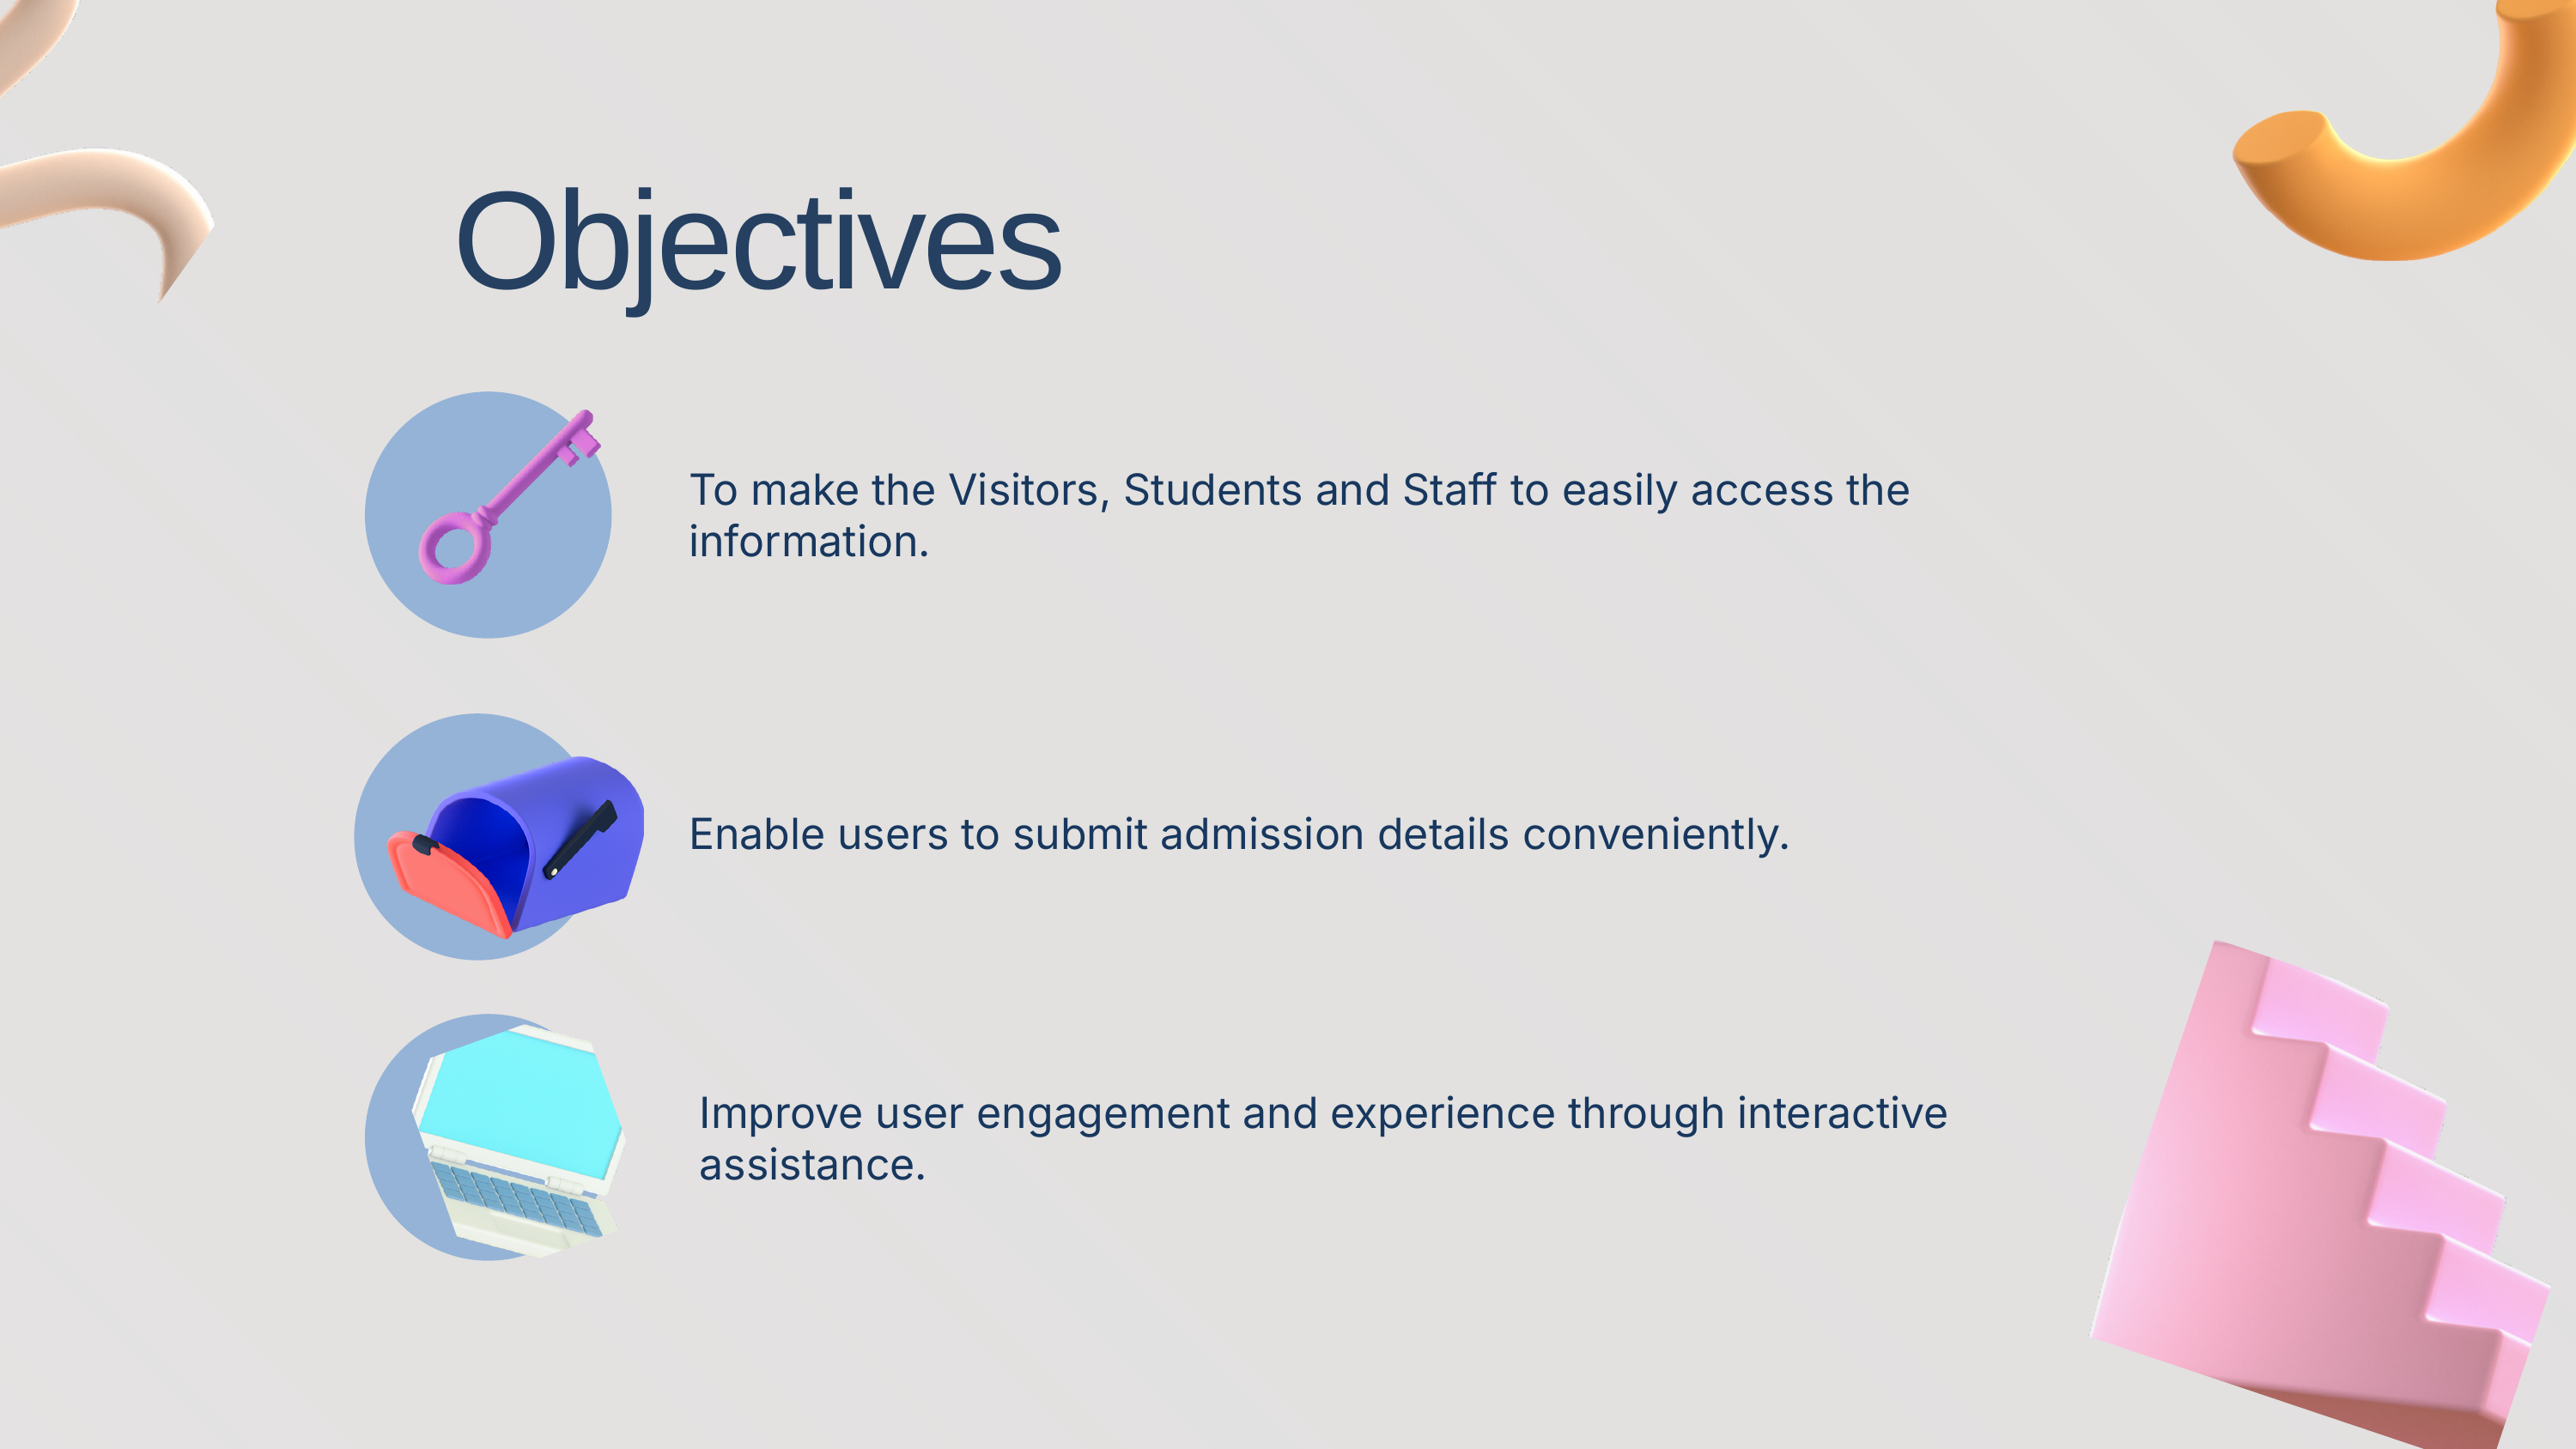

c

Objectives
Methodology

To make the Visitors, Students and Staff to easily access the information.

Enable users to submit admission details conveniently.

Improve user engagement and experience through interactive assistance.
Programming Language: We chose C as our programming language due to its robustness and low-level capabilities, making it suitable for system-level applications.
Data Structures: We employed structs, user-defined data types, to encapsulate related information like admission details and user issues.
Modular Design: The code follows a modular approach, with separate functions for different tasks such as displaying information, handling admission forms, and recording issues.
User Interaction: The user interacts with the chat bot through a command-line interface, providing a straightforward means of communication.